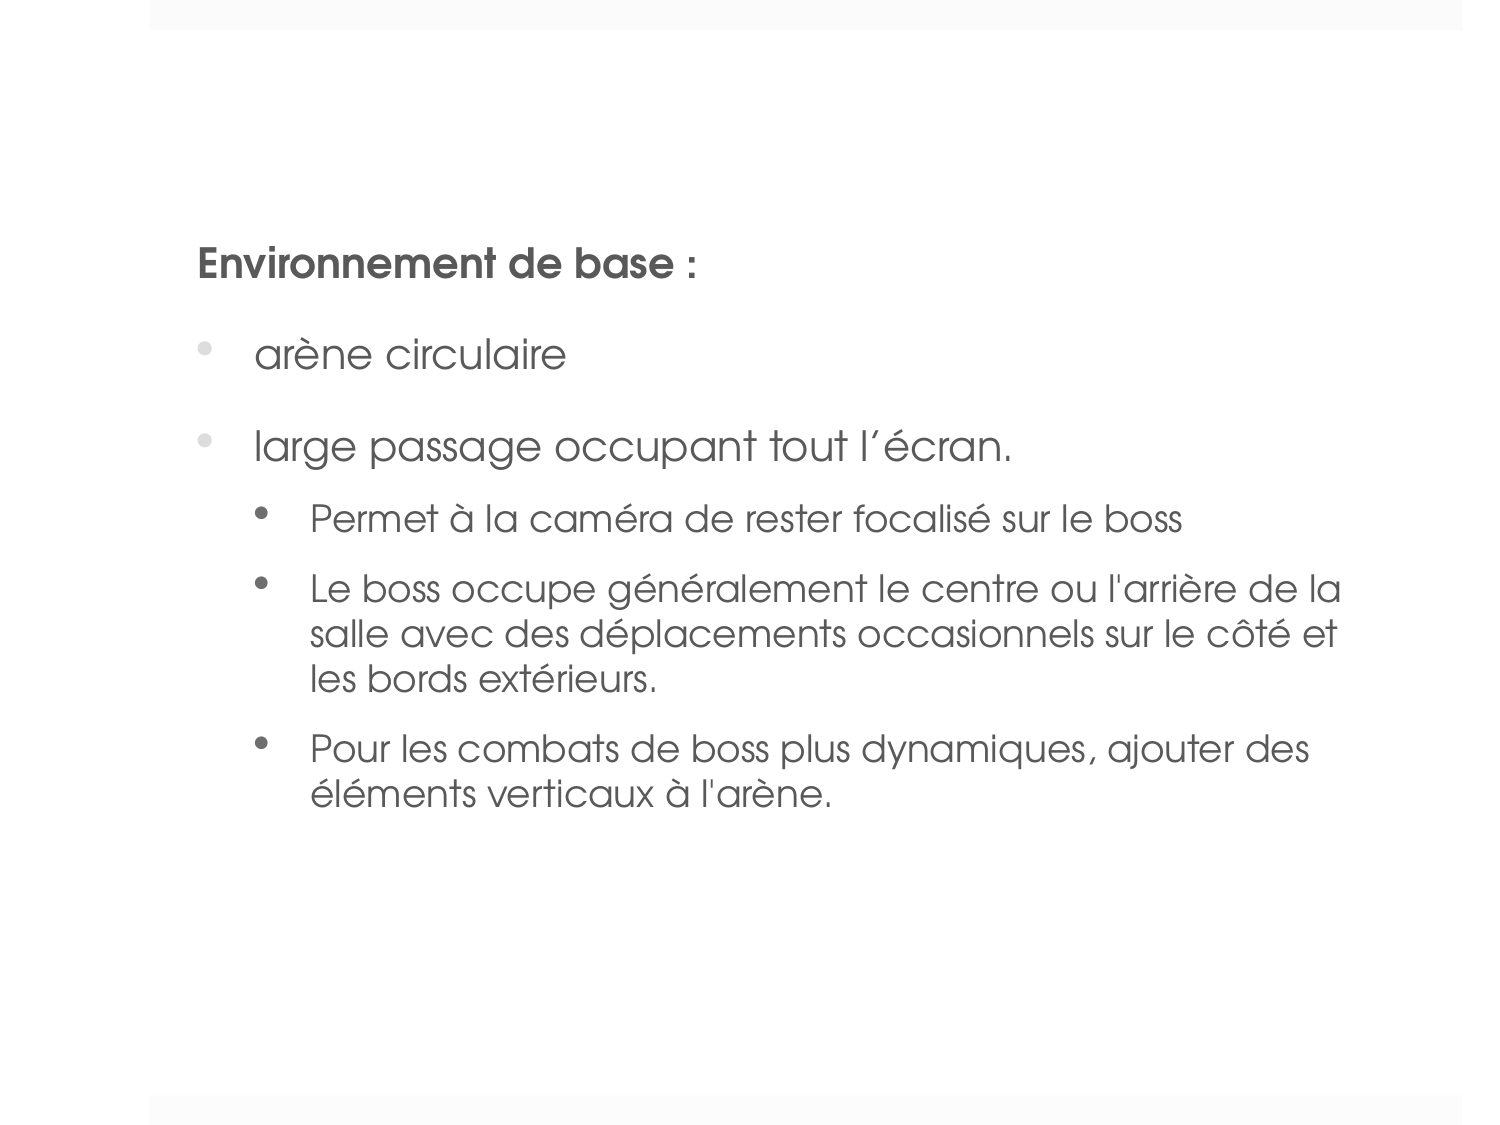

Environnement de base :
arène circulaire
large passage occupant tout l’écran.
Permet à la caméra de rester focalisé sur le boss
Le boss occupe généralement le centre ou l'arrière de la salle avec des déplacements occasionnels sur le côté et les bords extérieurs.
Pour les combats de boss plus dynamiques, ajouter des éléments verticaux à l'arène.